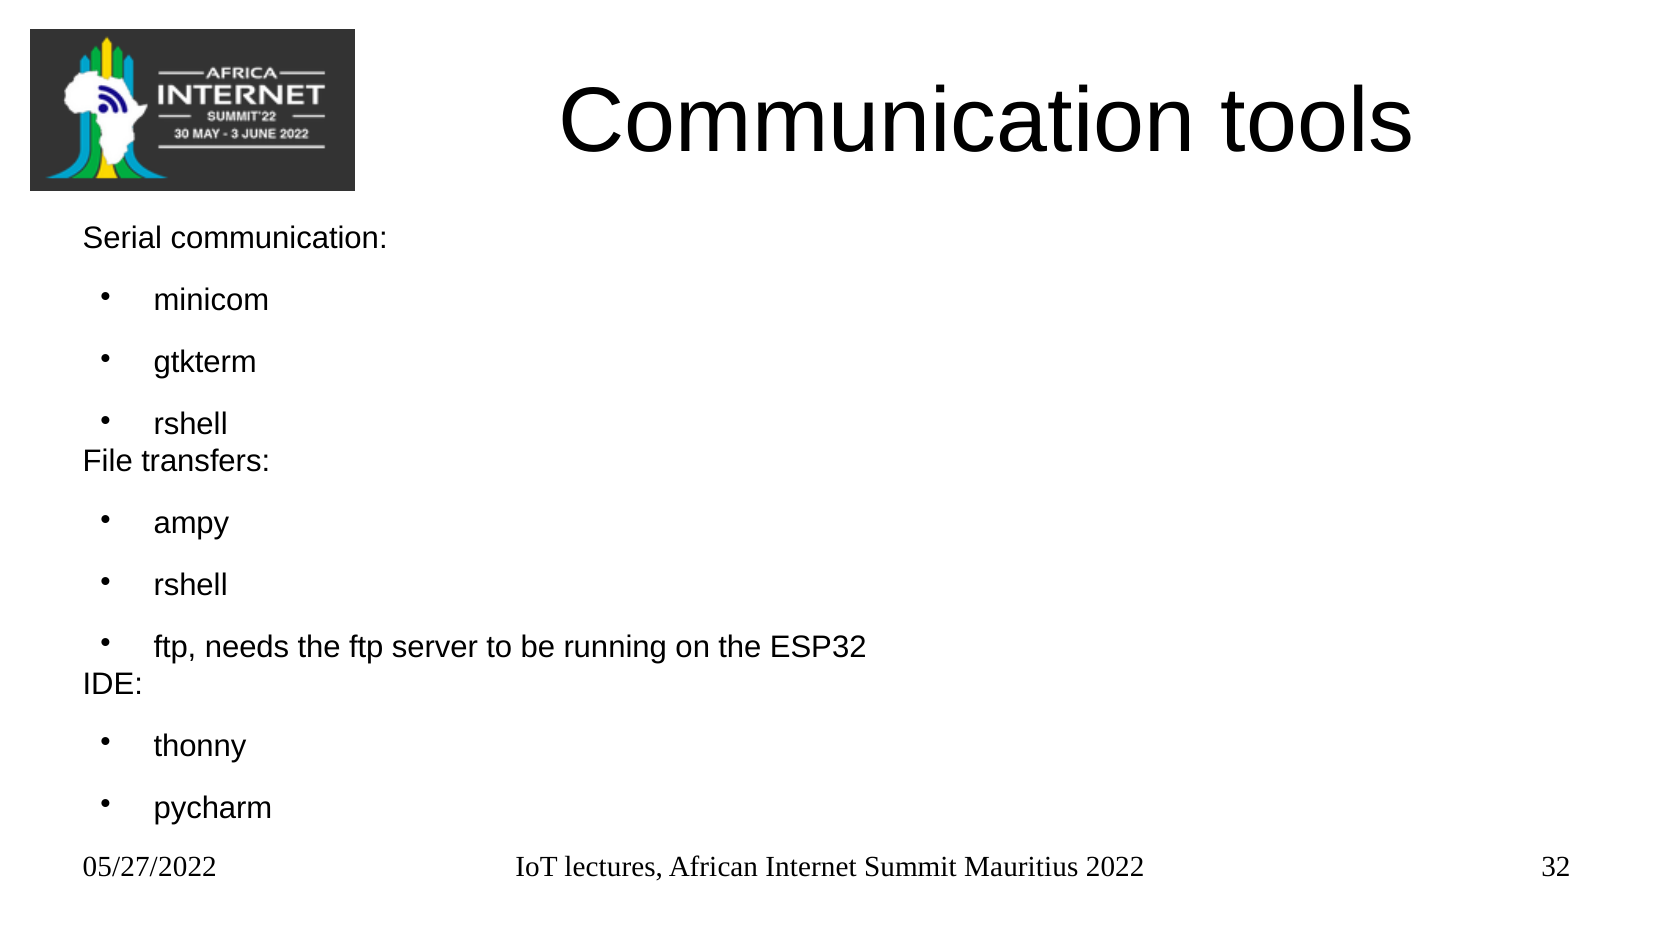

# Communication tools
Serial communication:
minicom
gtkterm
rshell
File transfers:
ampy
rshell
ftp, needs the ftp server to be running on the ESP32
IDE:
thonny
pycharm
05/27/2022
IoT lectures, African Internet Summit Mauritius 2022
32